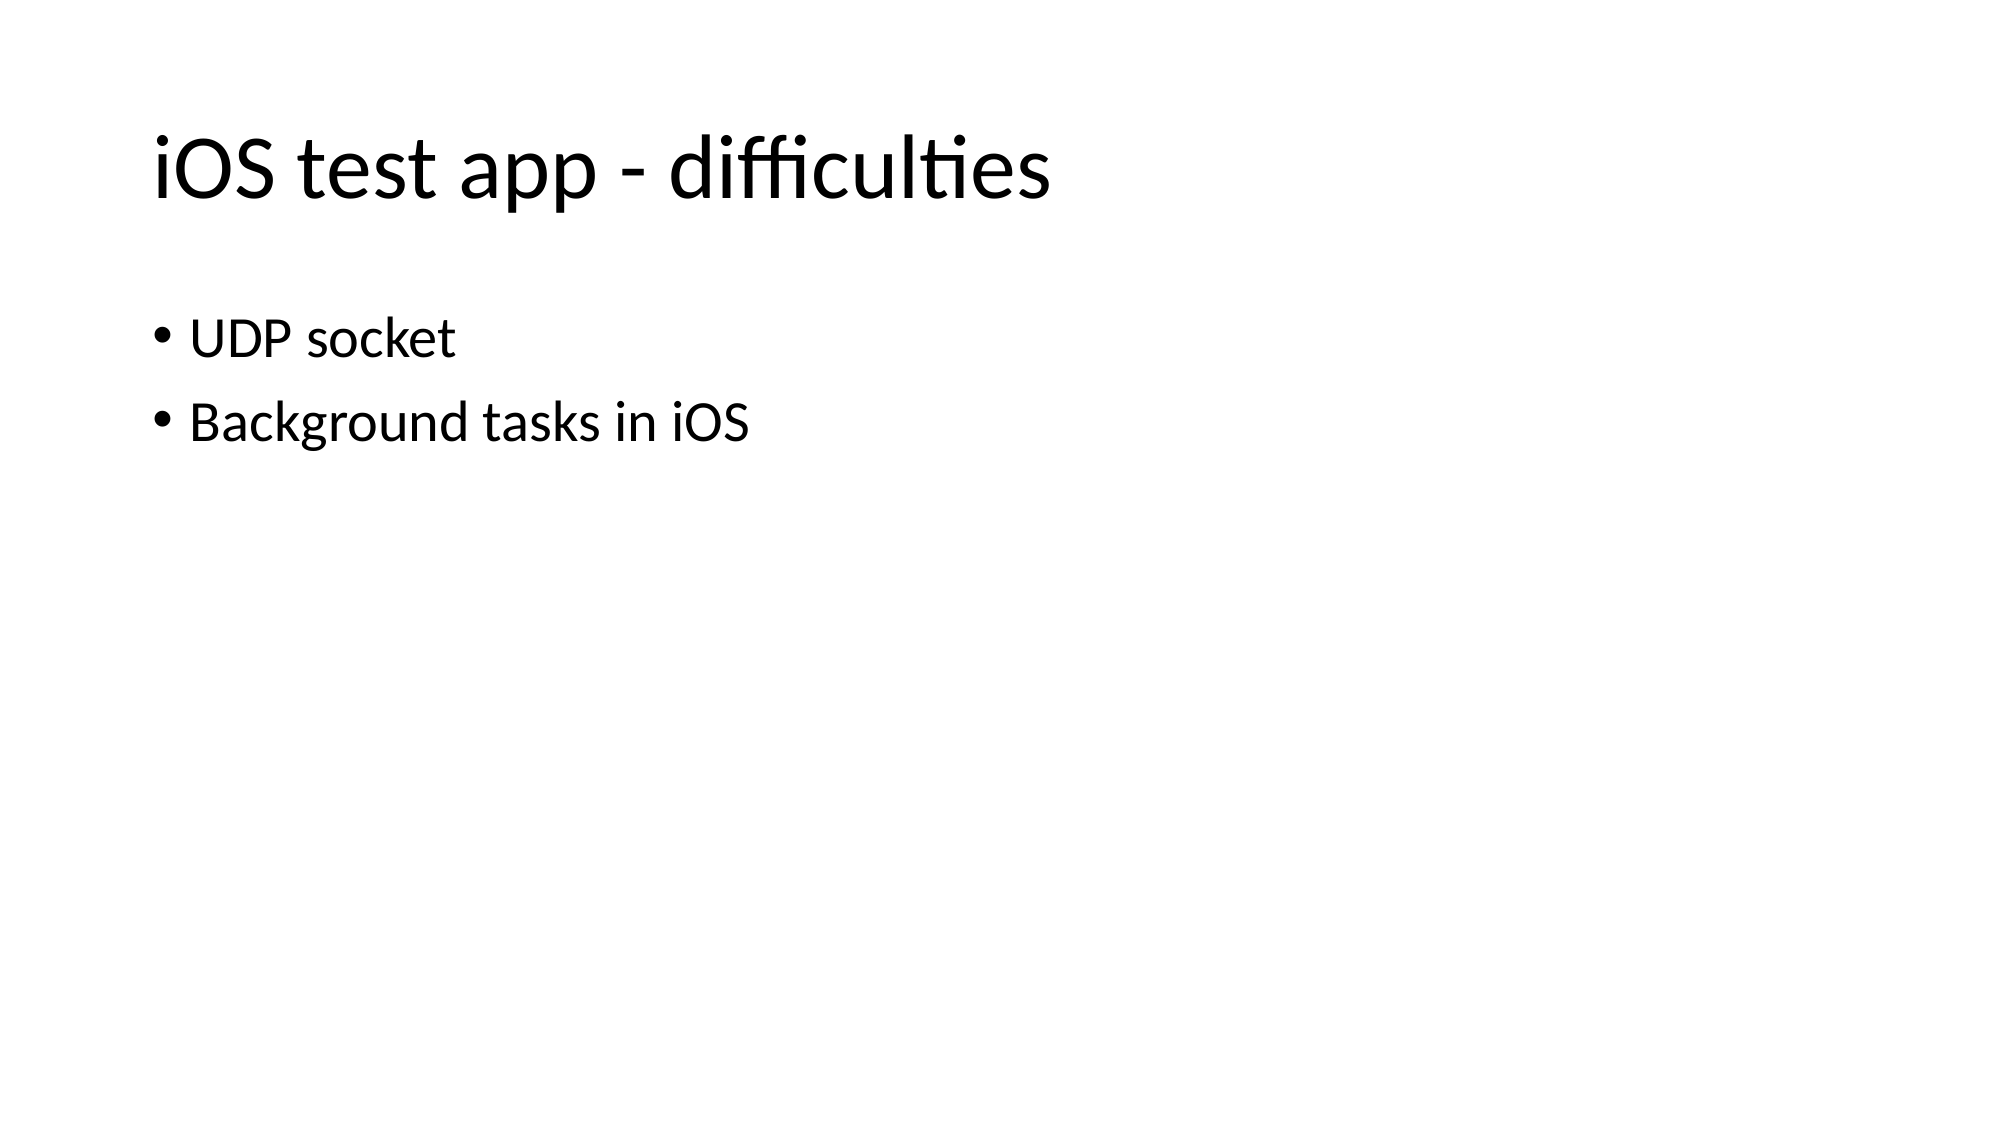

# iOS test app - difficulties
UDP socket
Background tasks in iOS